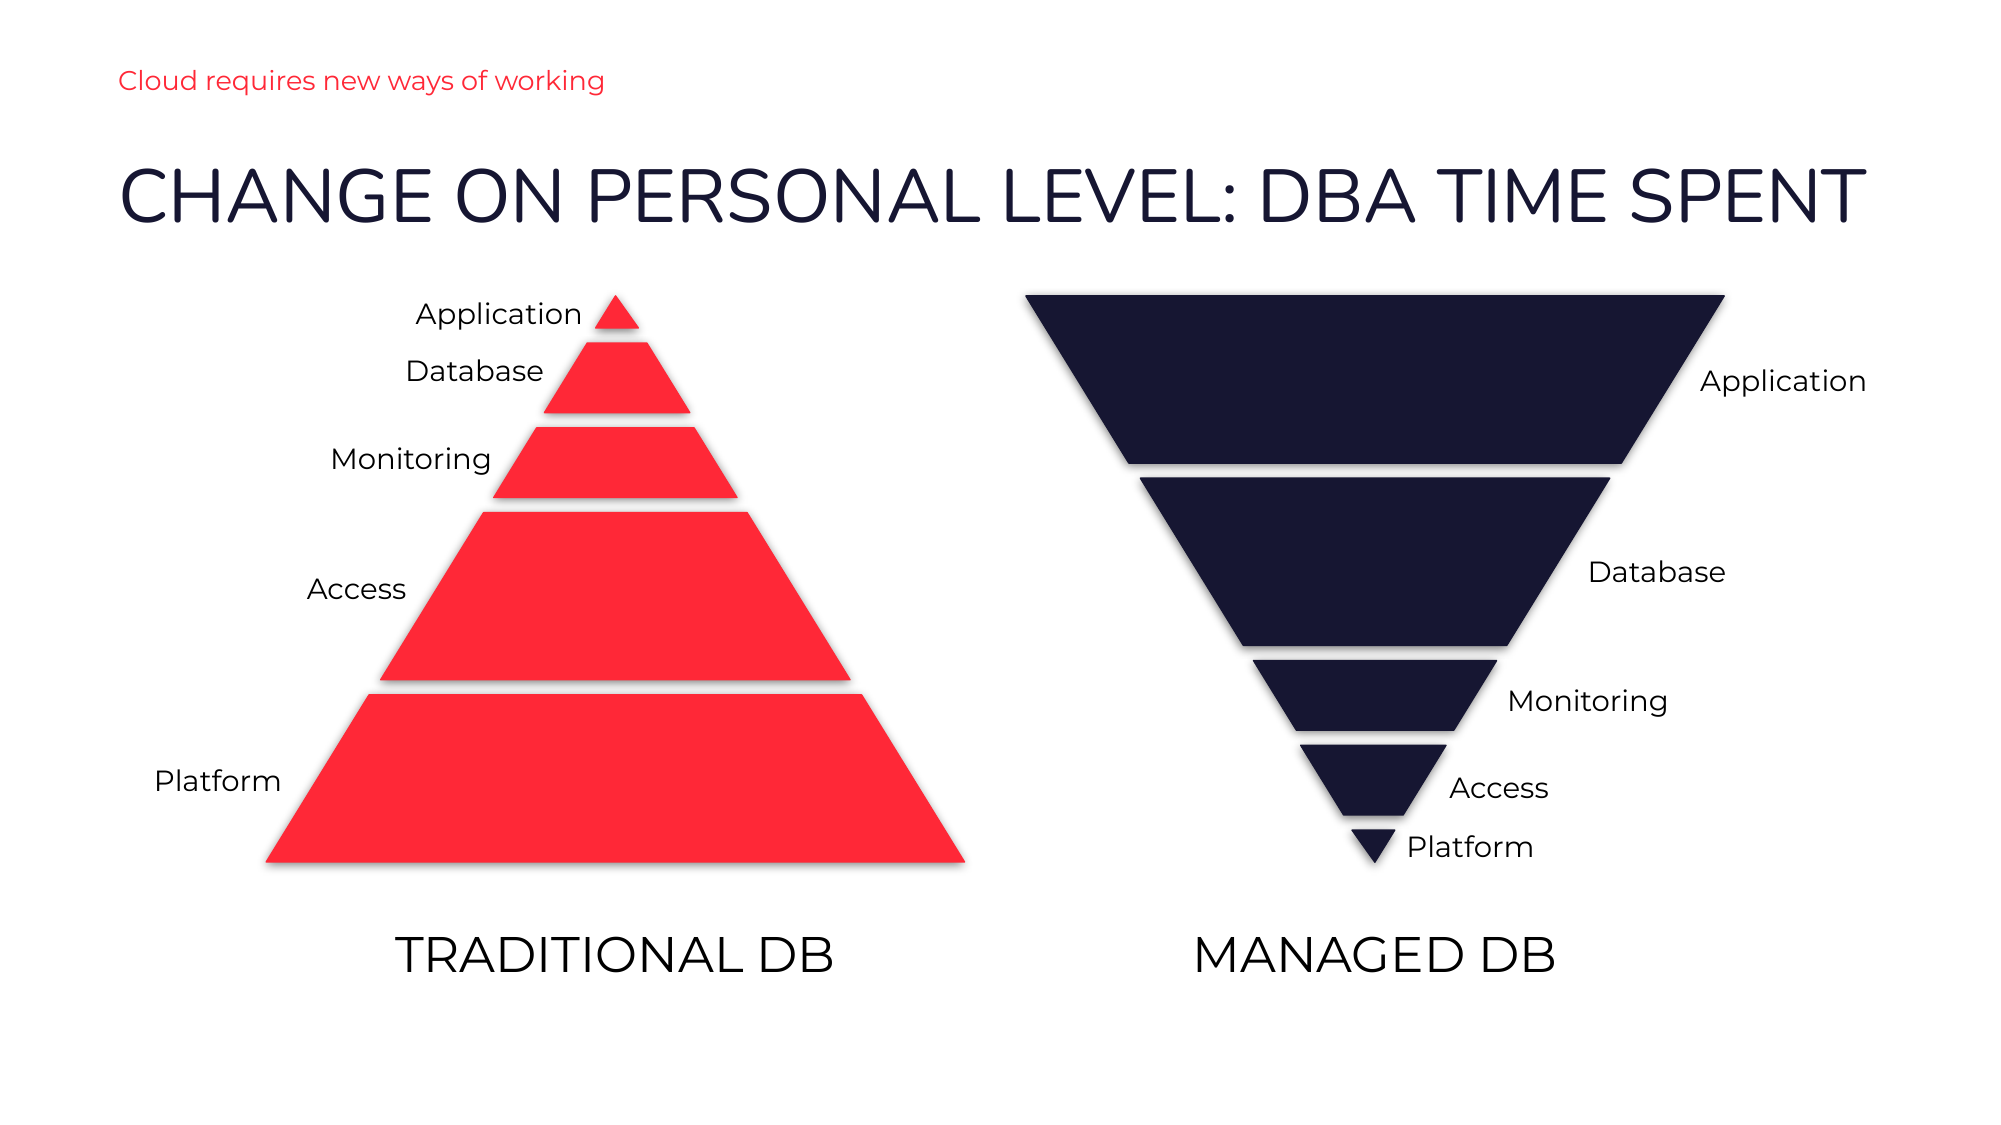

Cloud requires new ways of working
# CHANGE ON PERSONAL LEVEL: DBA TIME SPENT
Application

Database
Application
Monitoring
Database
Access
Monitoring
Platform
Access
Platform
TRADITIONAL DB
MANAGED DB